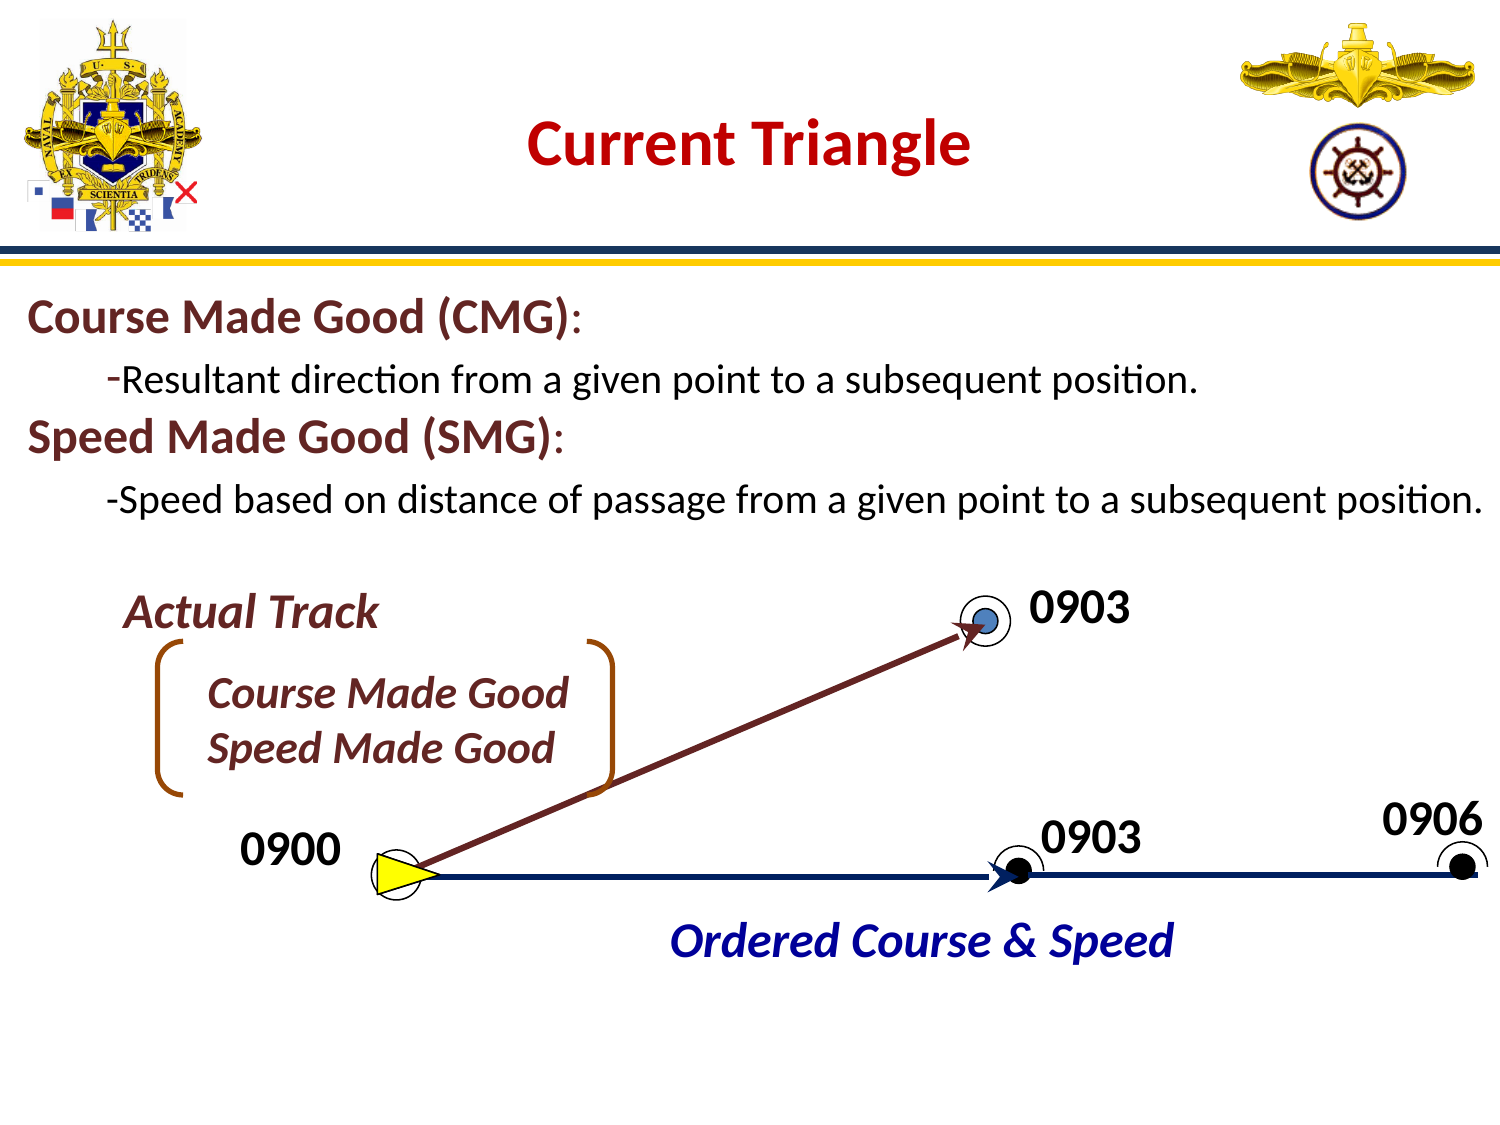

Current Triangle
Course Made Good (CMG):
       -Resultant direction from a given point to a subsequent position.
Speed Made Good (SMG):
       -Speed based on distance of passage from a given point to a subsequent position.
Ordered Course:  The course which is ordered and is steered by the helmsman.
Ordered Speed:    The speed which is ordered and is controlled by the lee-helmsman.
0903
Actual Track

Course Made Good
Speed Made Good
0906
0903
0900

Ordered Course & Speed